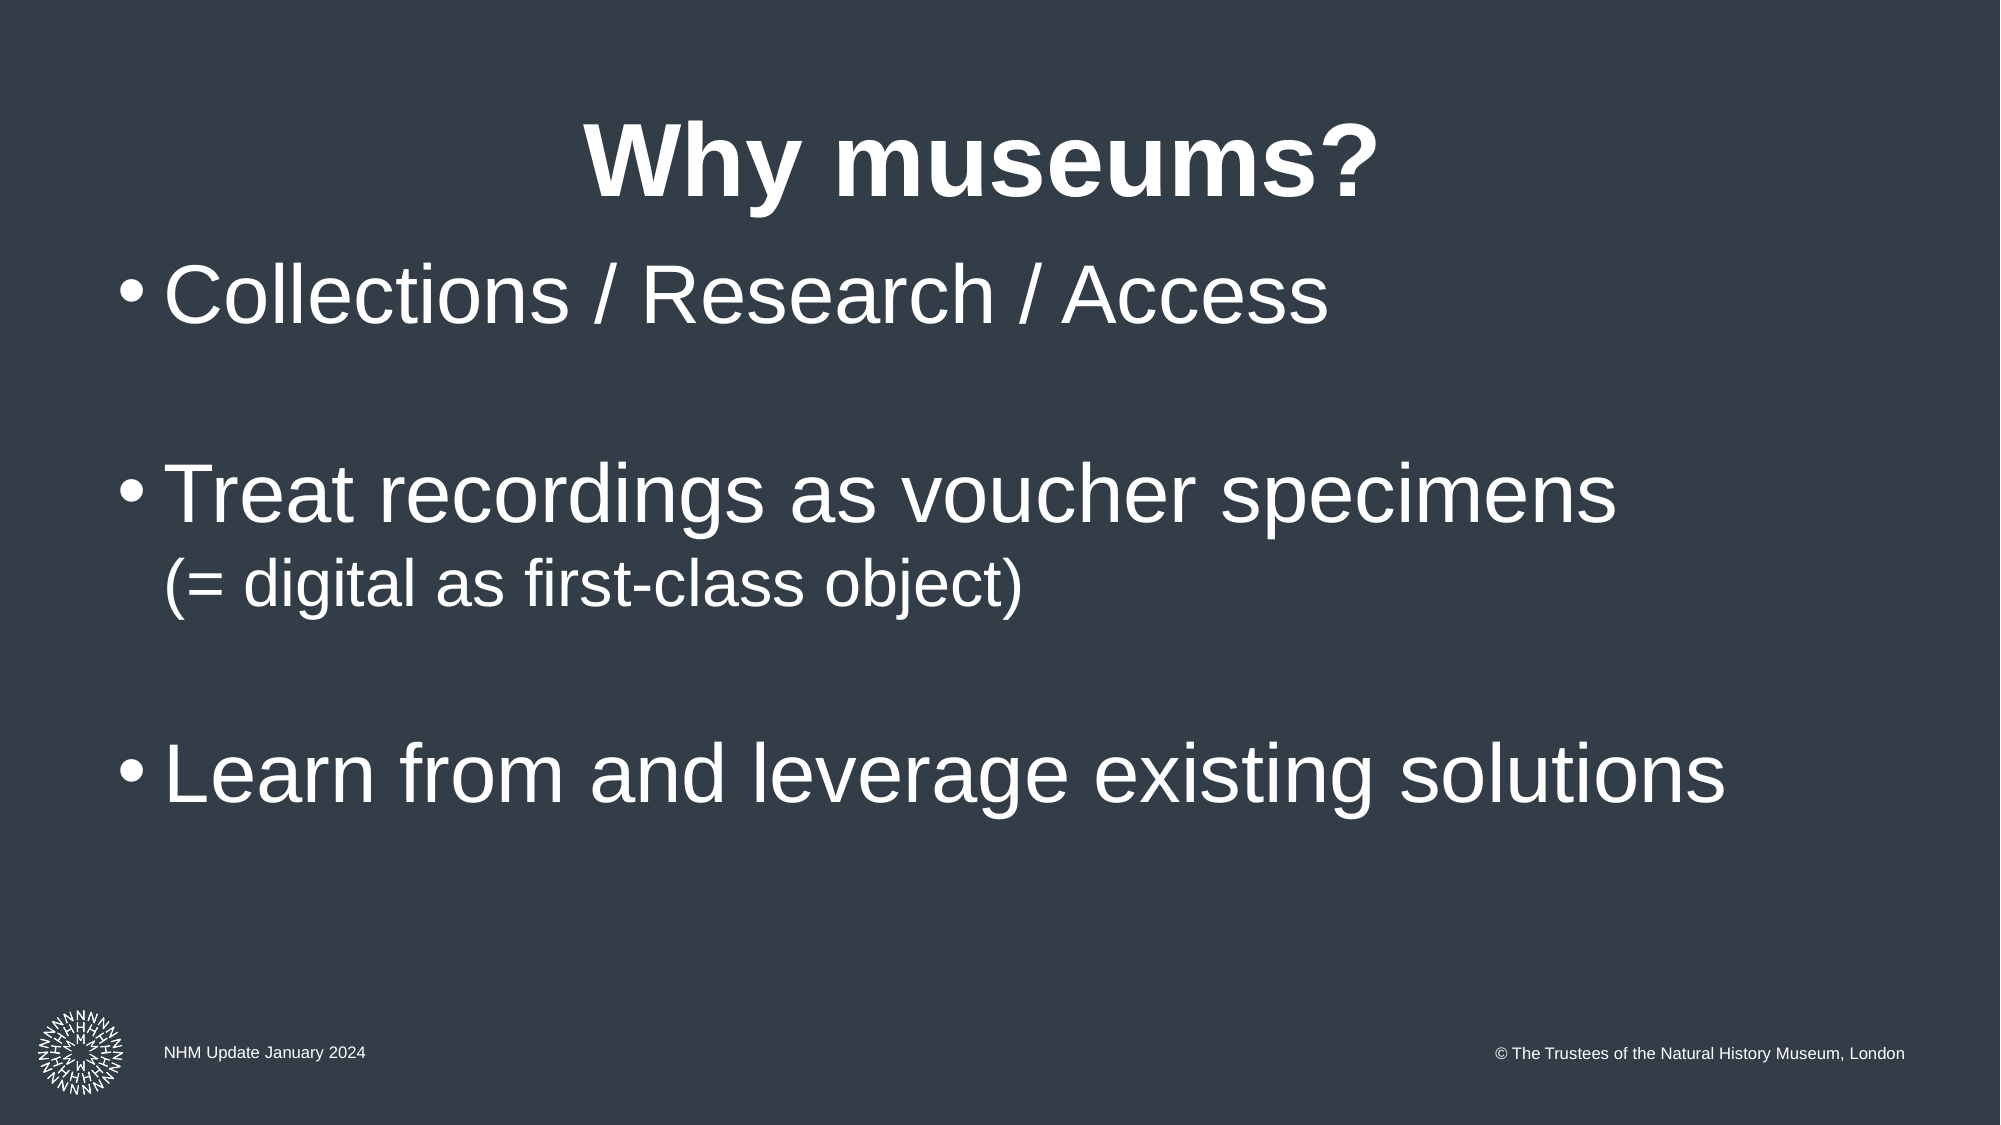

# Why museums?
Collections / Research / Access

Treat recordings as voucher specimens
(= digital as first-class object)
Learn from and leverage existing solutions

NHM Update January 2024